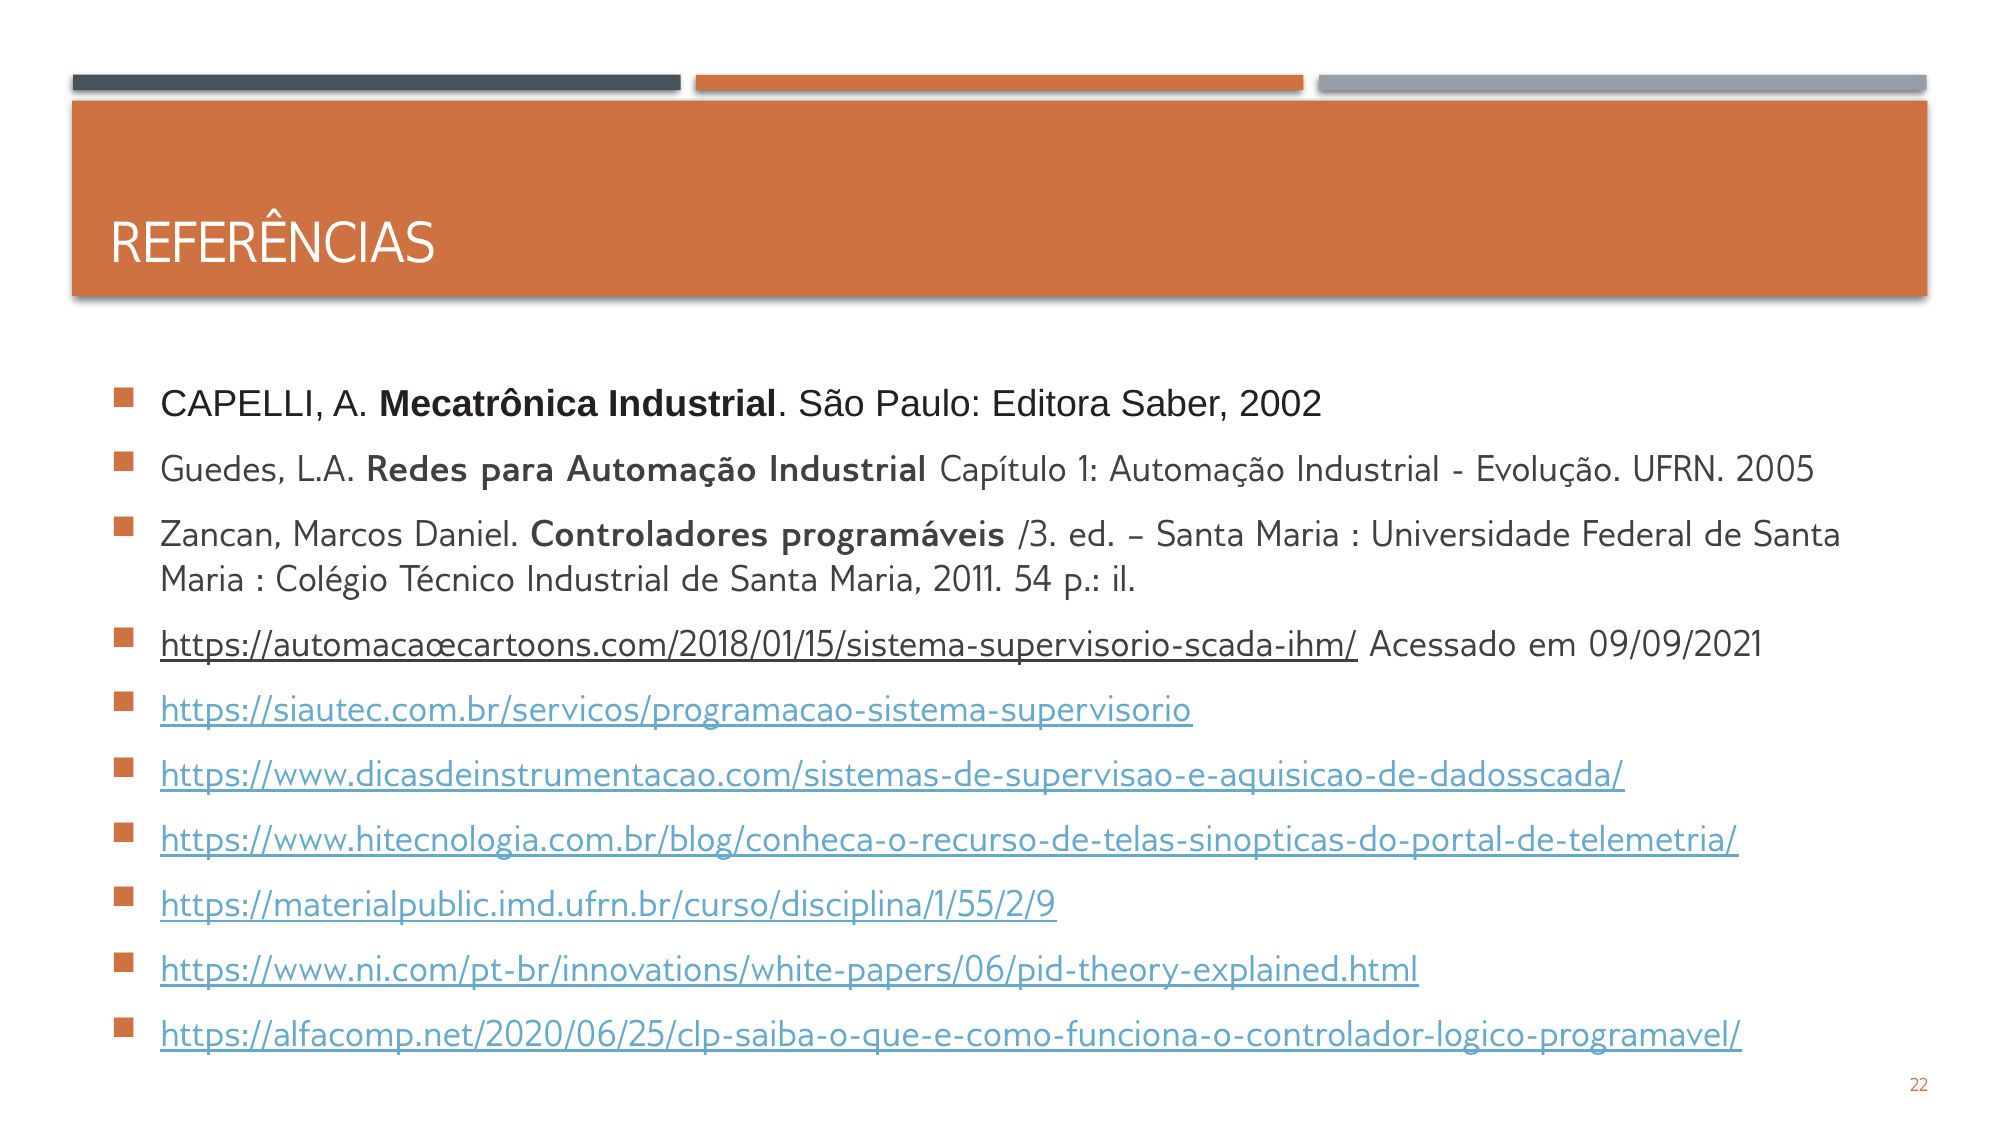

# REFERÊNCIAS
CAPELLI, A. Mecatrônica Industrial. São Paulo: Editora Saber, 2002
Guedes, L.A. Redes para Automação Industrial Capítulo 1: Automação Industrial - Evolução. UFRN. 2005
Zancan, Marcos Daniel. Controladores programáveis /3. ed. – Santa Maria : Universidade Federal de Santa Maria : Colégio Técnico Industrial de Santa Maria, 2011. 54 p.: il.
https://automacaoecartoons.com/2018/01/15/sistema-supervisorio-scada-ihm/ Acessado em 09/09/2021
https://siautec.com.br/servicos/programacao-sistema-supervisorio
https://www.dicasdeinstrumentacao.com/sistemas-de-supervisao-e-aquisicao-de-dadosscada/
https://www.hitecnologia.com.br/blog/conheca-o-recurso-de-telas-sinopticas-do-portal-de-telemetria/
https://materialpublic.imd.ufrn.br/curso/disciplina/1/55/2/9
https://www.ni.com/pt-br/innovations/white-papers/06/pid-theory-explained.html
https://alfacomp.net/2020/06/25/clp-saiba-o-que-e-como-funciona-o-controlador-logico-programavel/
22